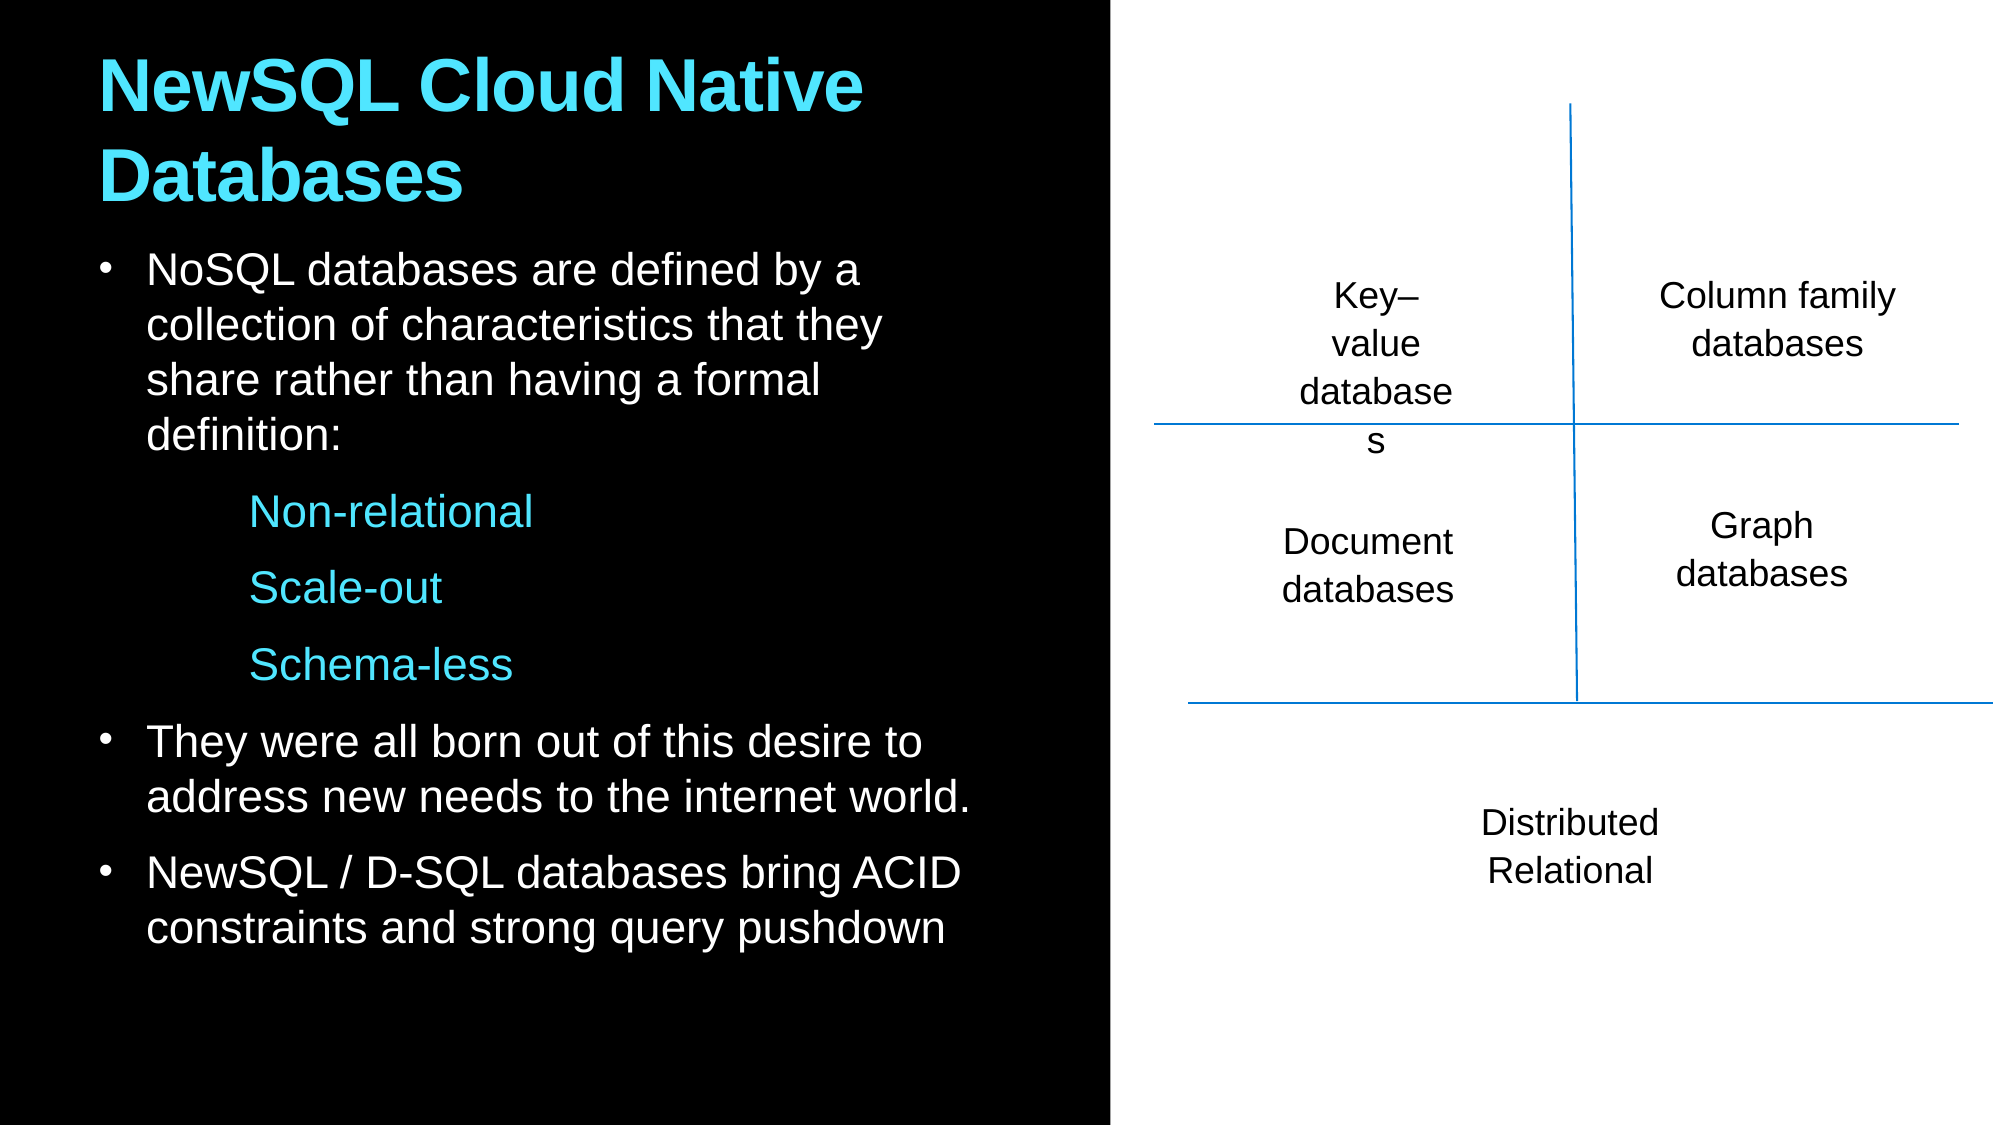

# NewSQL Cloud Native Databases
NoSQL databases are defined by a collection of characteristics that they share rather than having a formal definition:
	Non-relational
	Scale-out
	Schema-less
They were all born out of this desire to address new needs to the internet world.
NewSQL / D-SQL databases bring ACID constraints and strong query pushdown
Column family databases
Key–value databases
Graph databases
Document databases
Distributed Relational